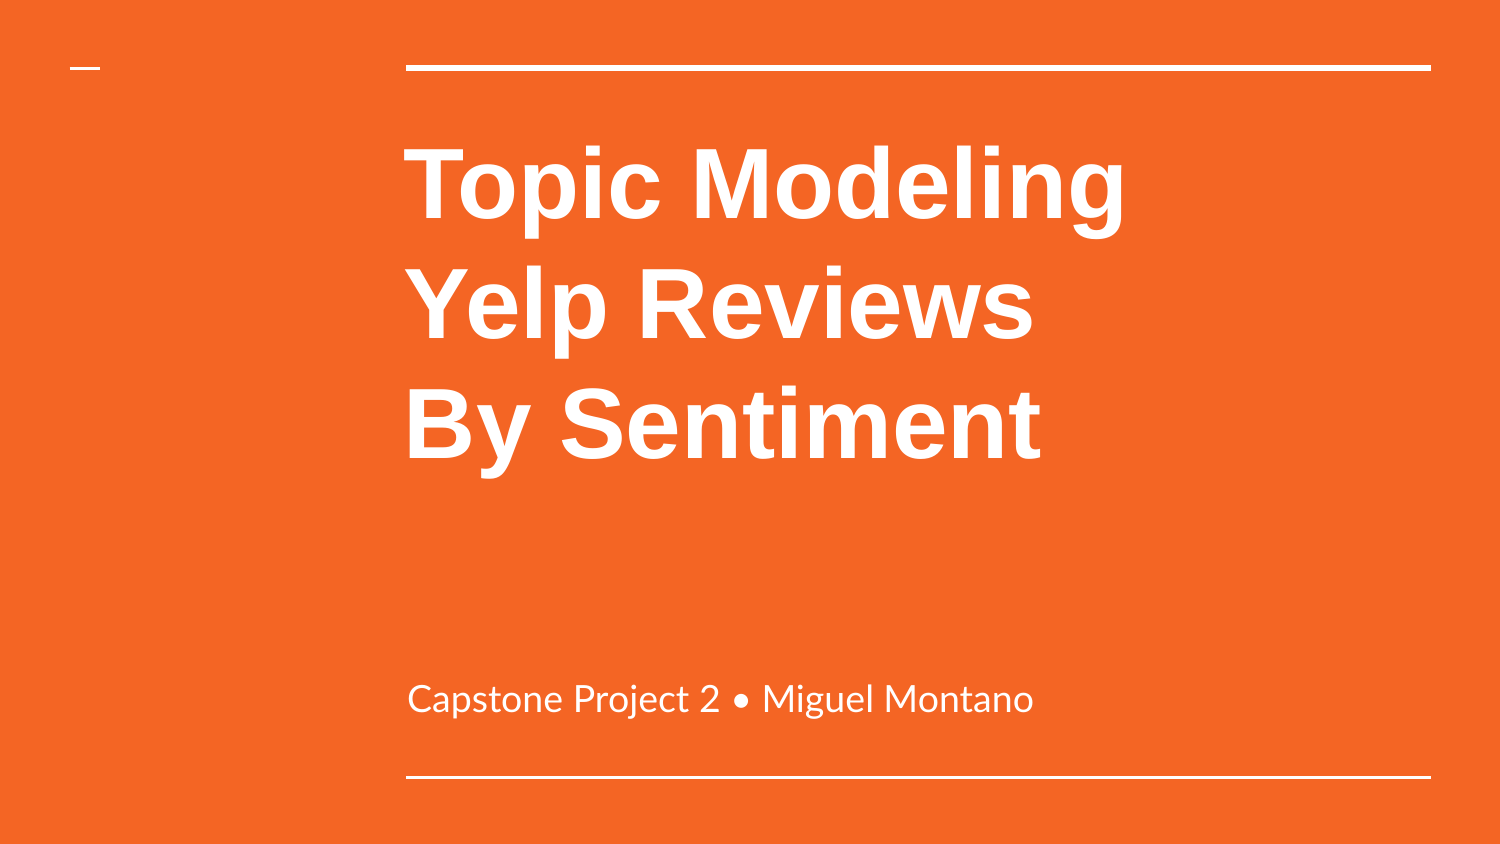

# Topic Modeling Yelp Reviews
By Sentiment
Capstone Project 2 • Miguel Montano